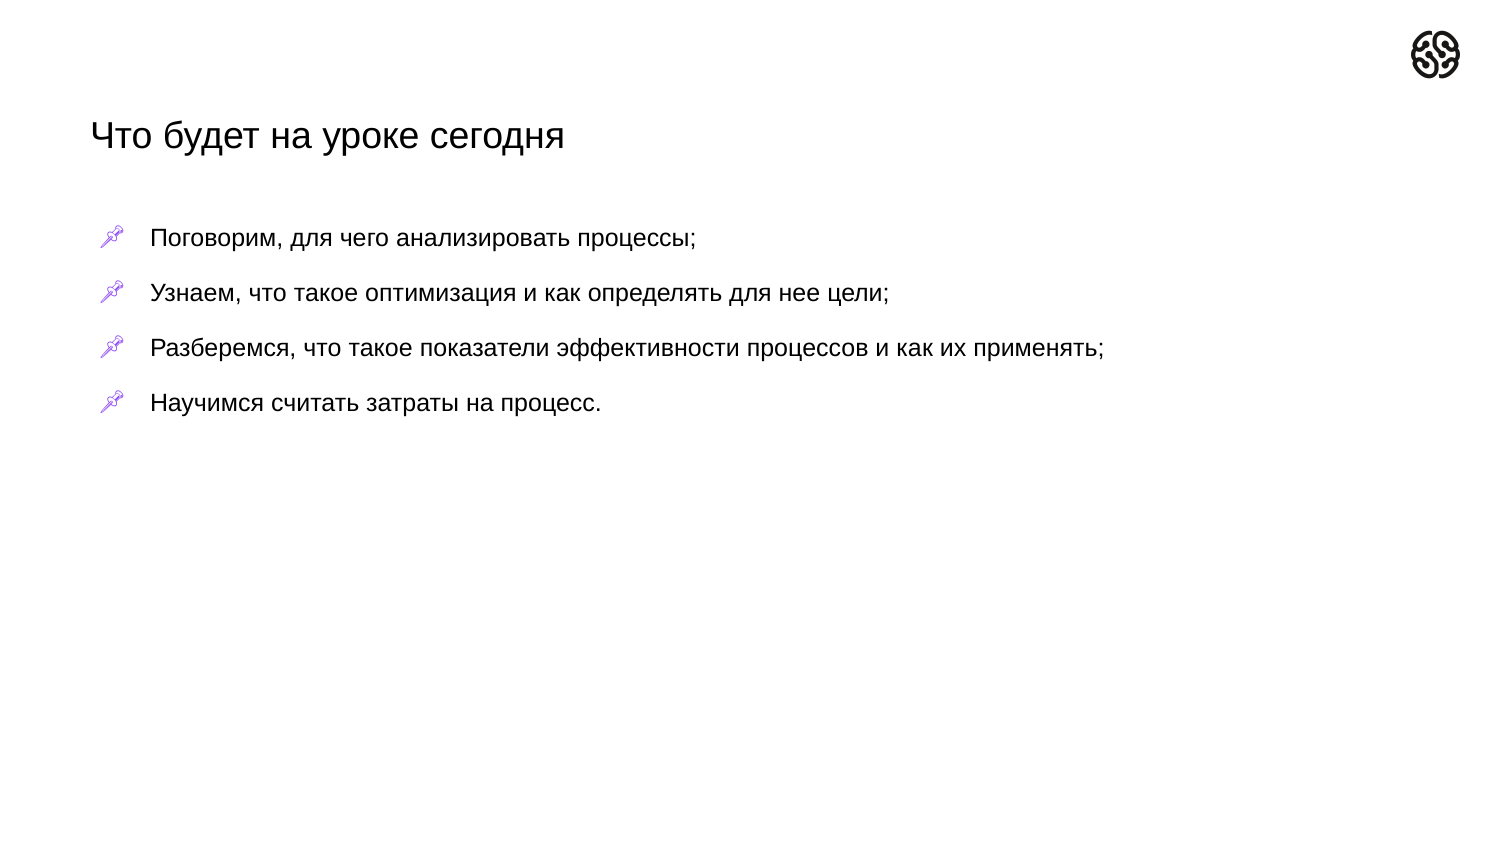

# Что будет на уроке сегодня
Поговорим, для чего анализировать процессы;
Узнаем, что такое оптимизация и как определять для нее цели;
Разберемся, что такое показатели эффективности процессов и как их применять;
Научимся считать затраты на процесс.